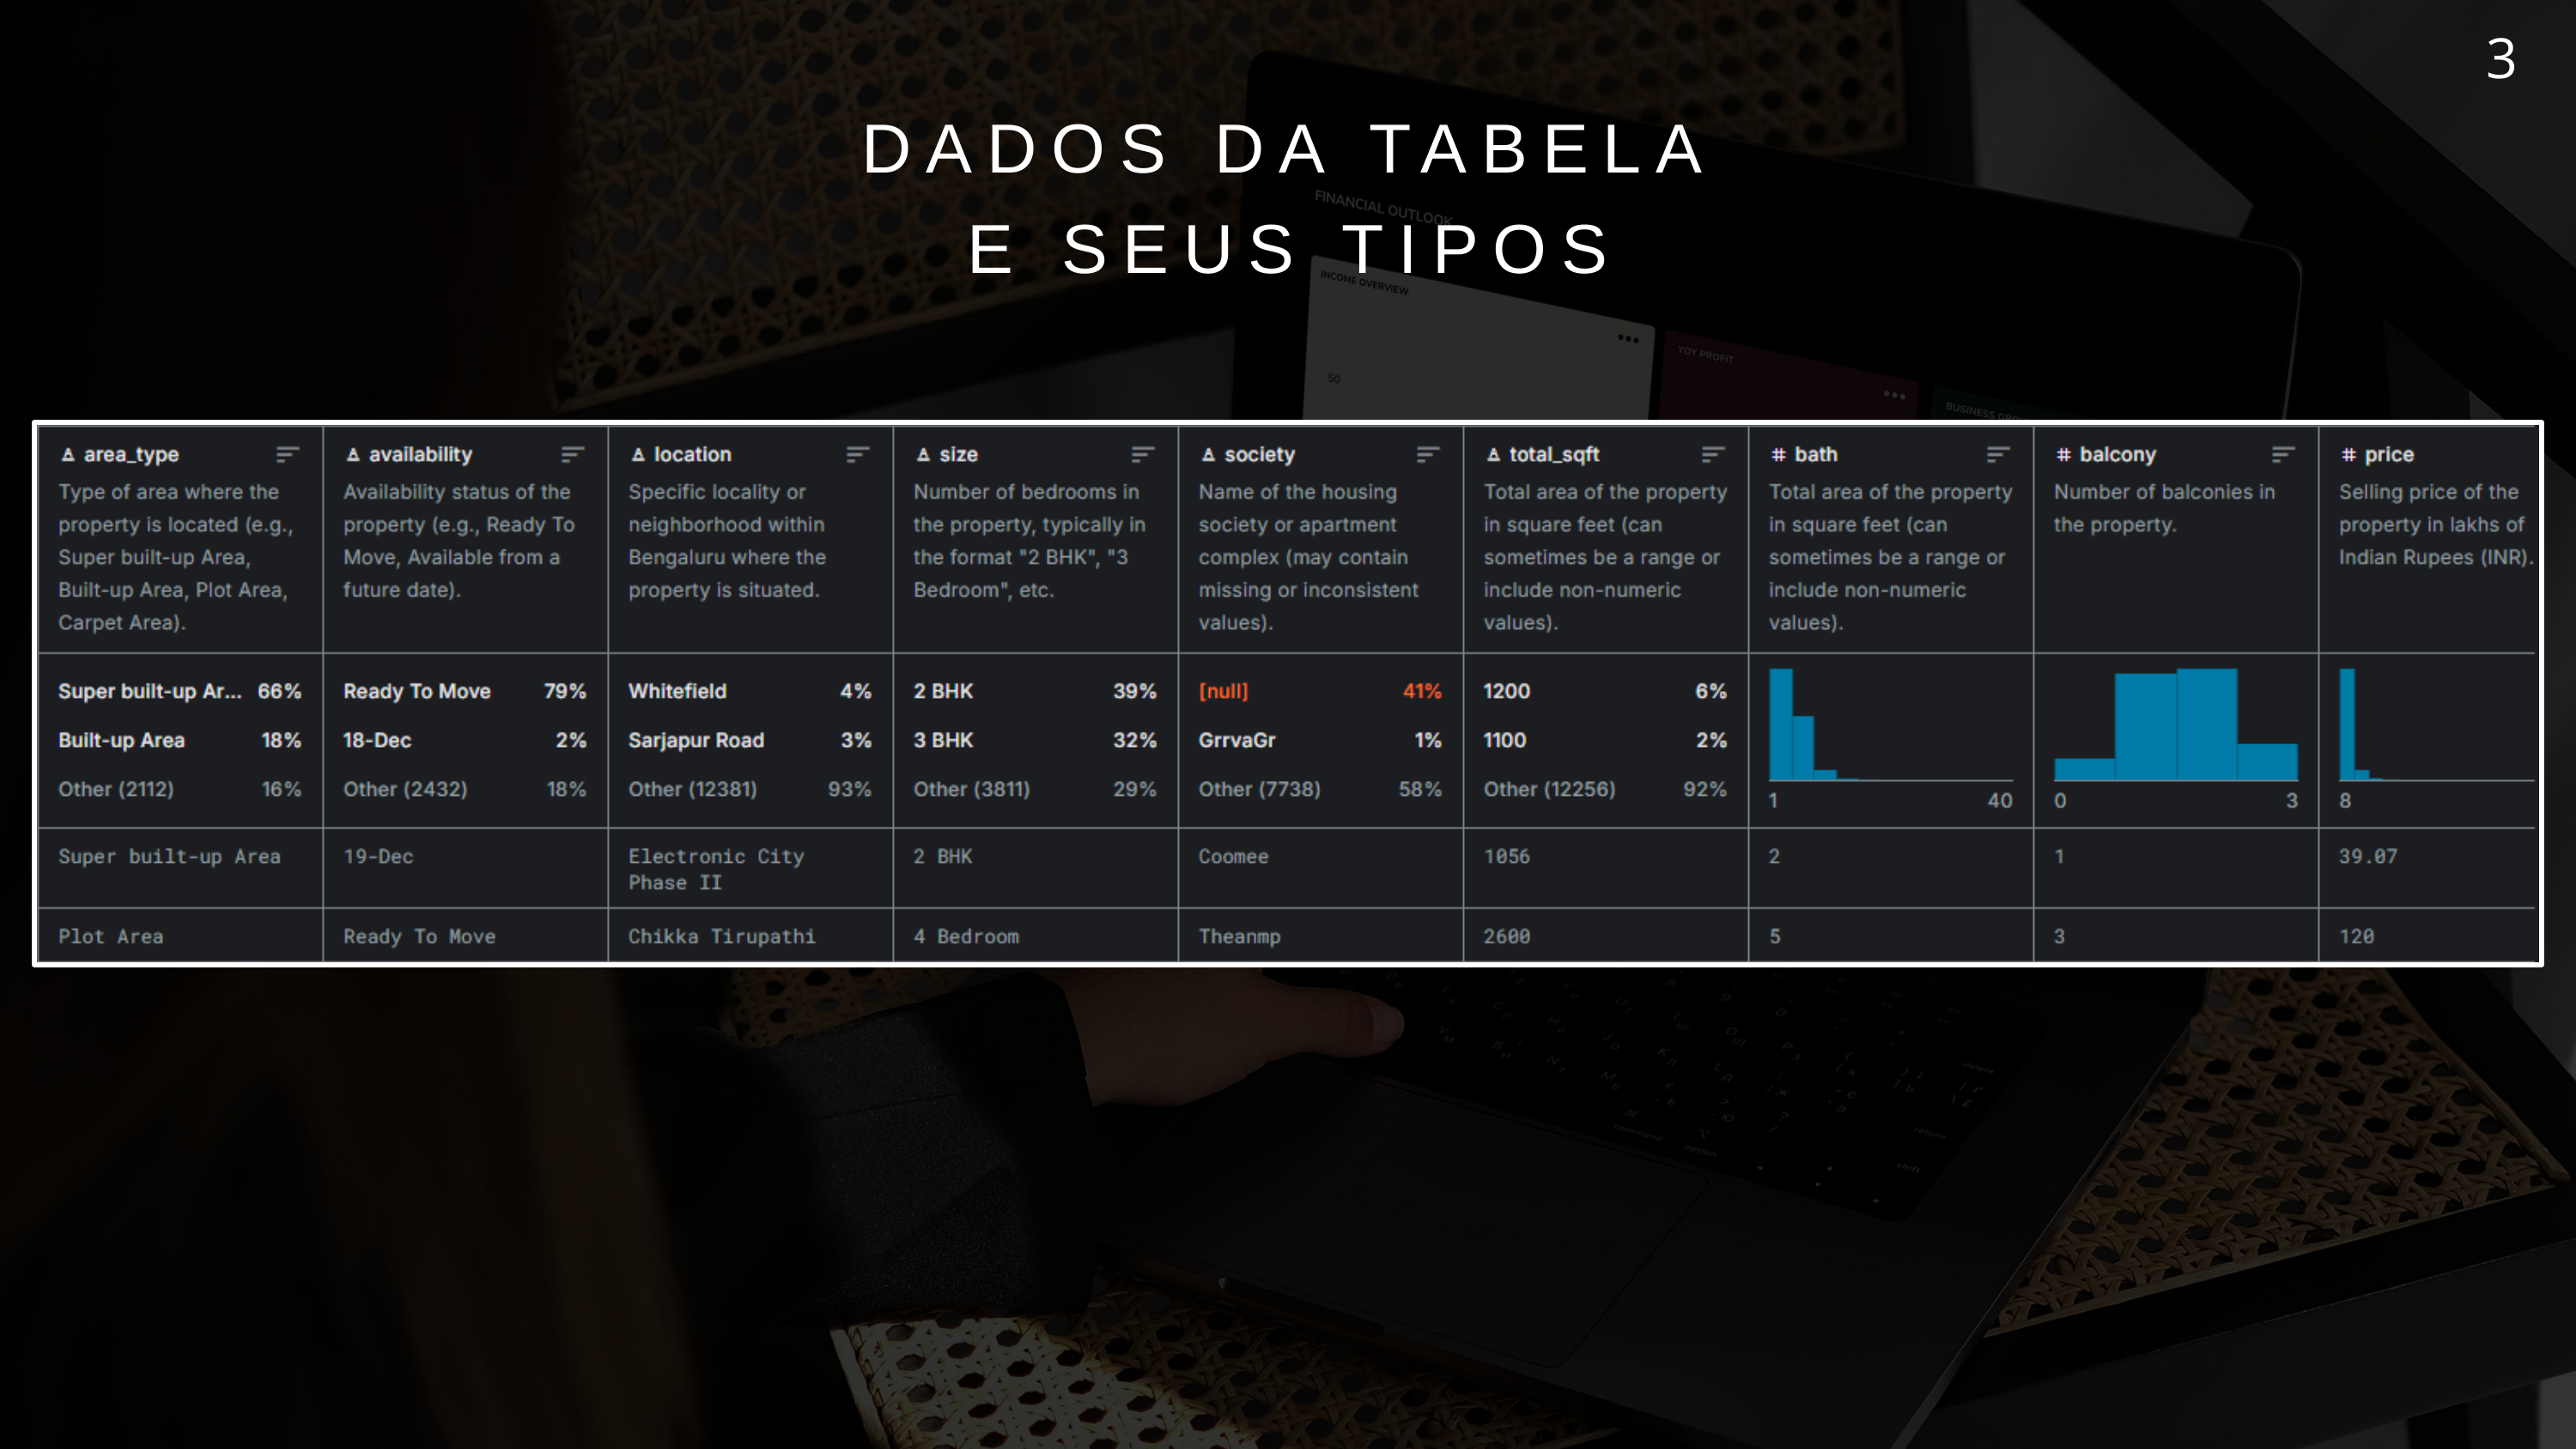

3
DADOS DA TABELA E SEUS TIPOS